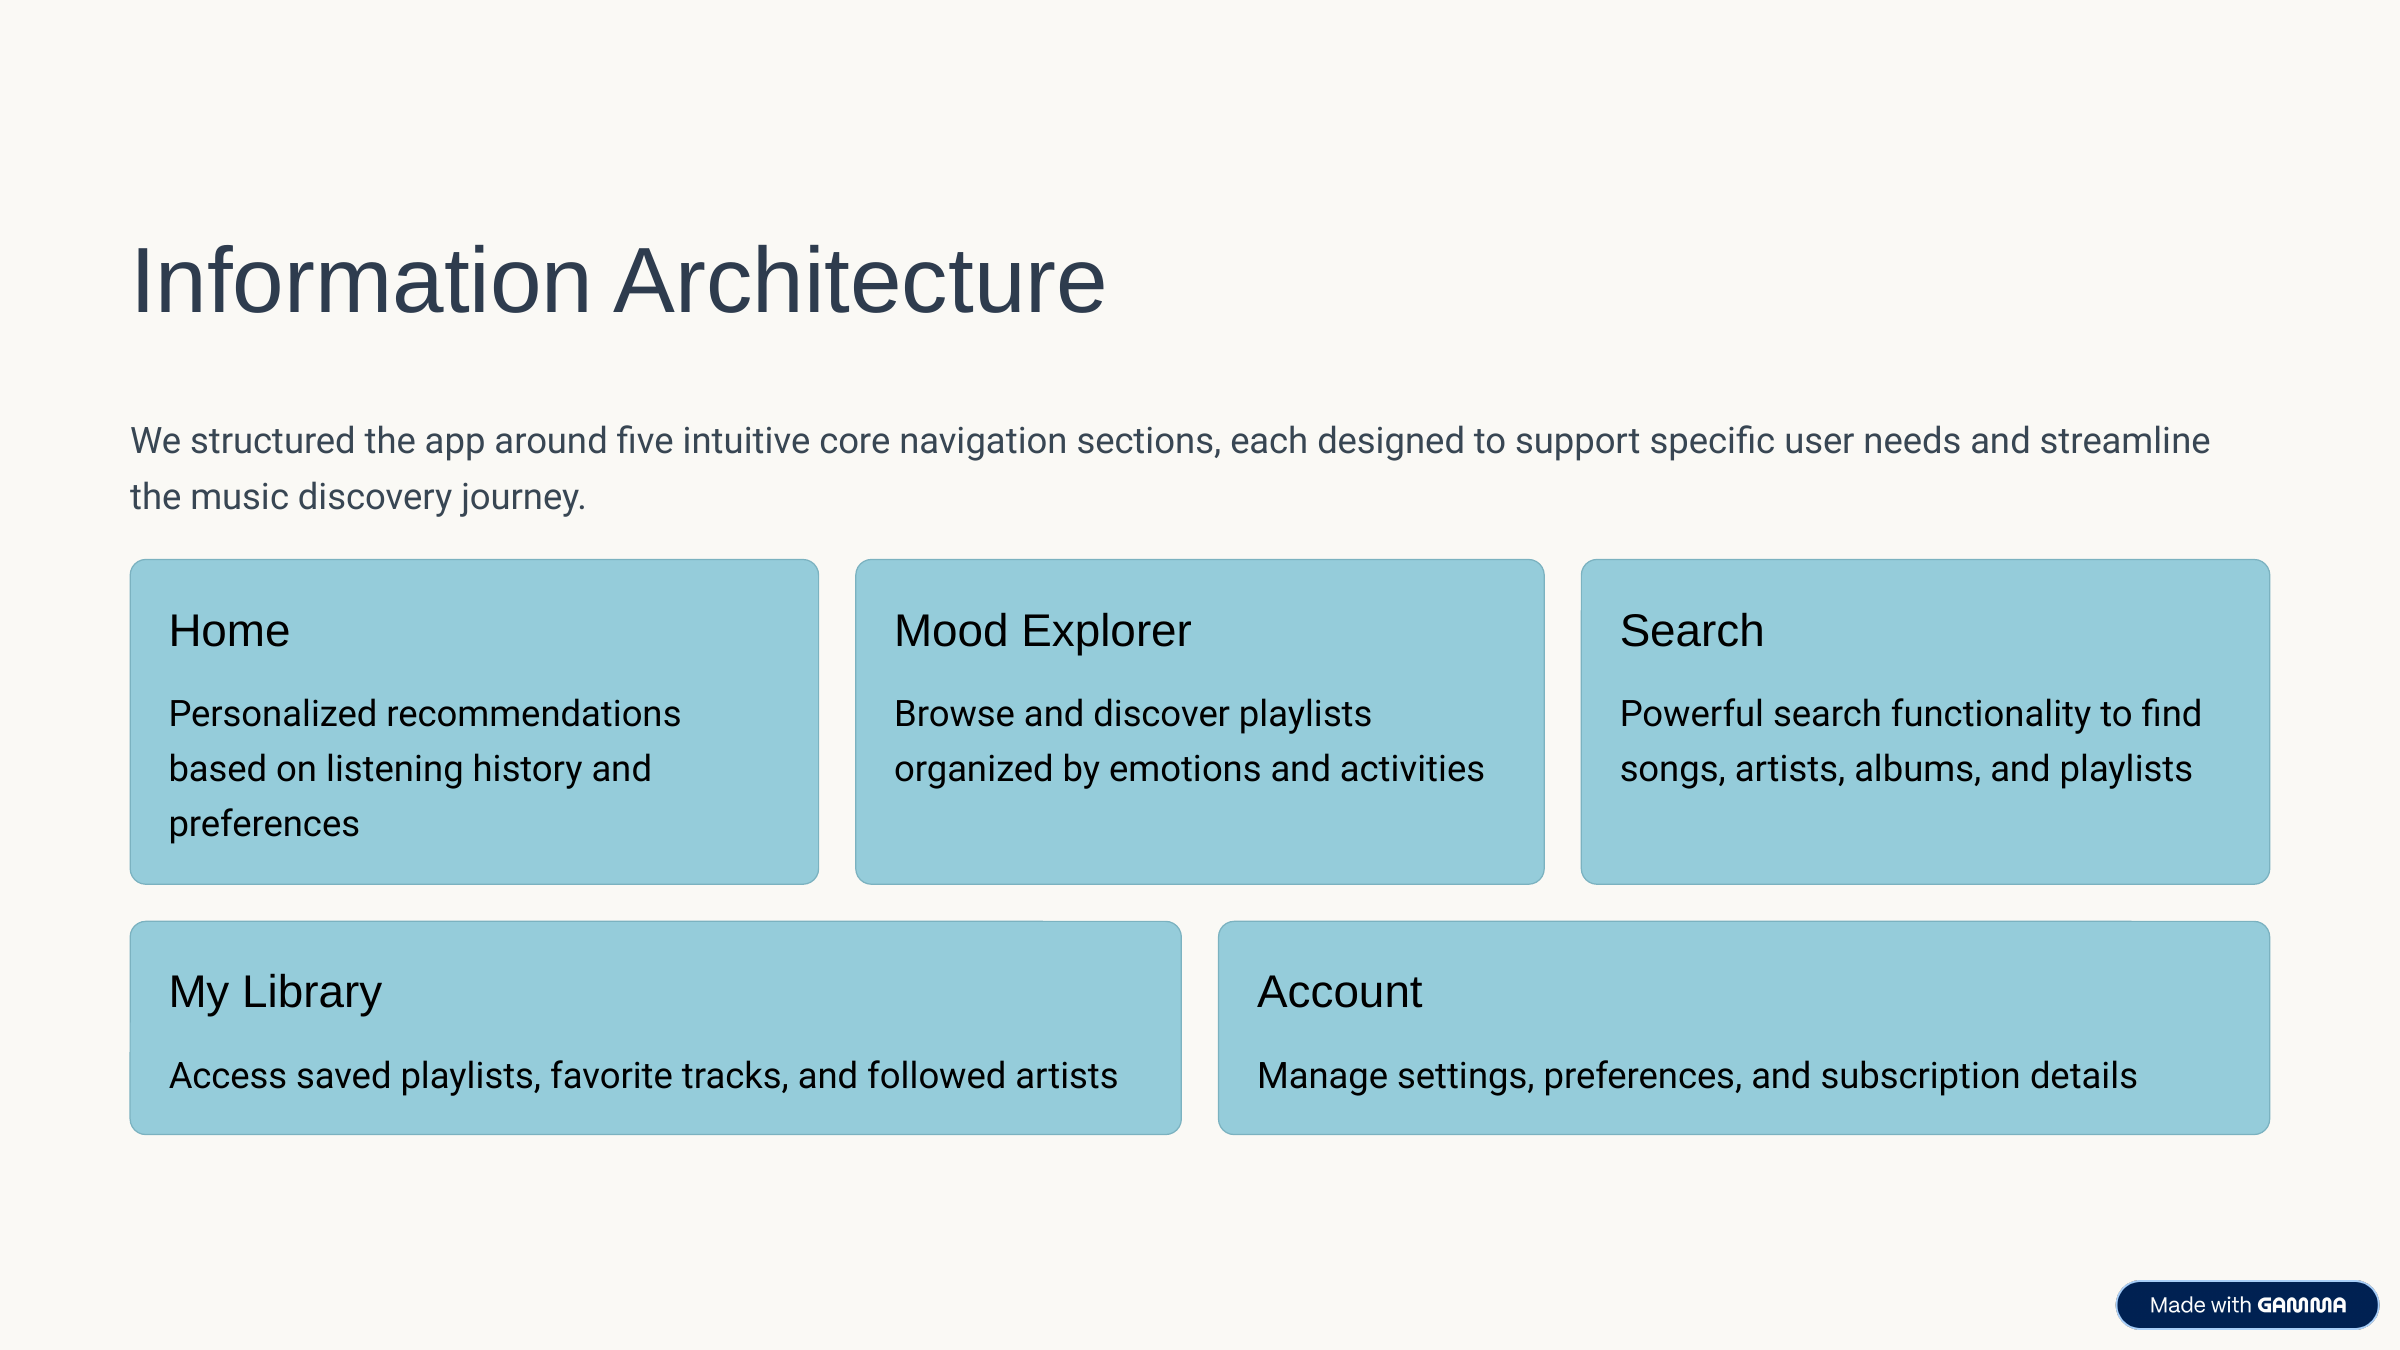

Information Architecture
We structured the app around five intuitive core navigation sections, each designed to support specific user needs and streamline the music discovery journey.

Home
Mood Explorer
Search
Personalized recommendations based on listening history and preferences
Browse and discover playlists organized by emotions and activities
Powerful search functionality to find songs, artists, albums, and playlists

My Library
Account
Access saved playlists, favorite tracks, and followed artists
Manage settings, preferences, and subscription details